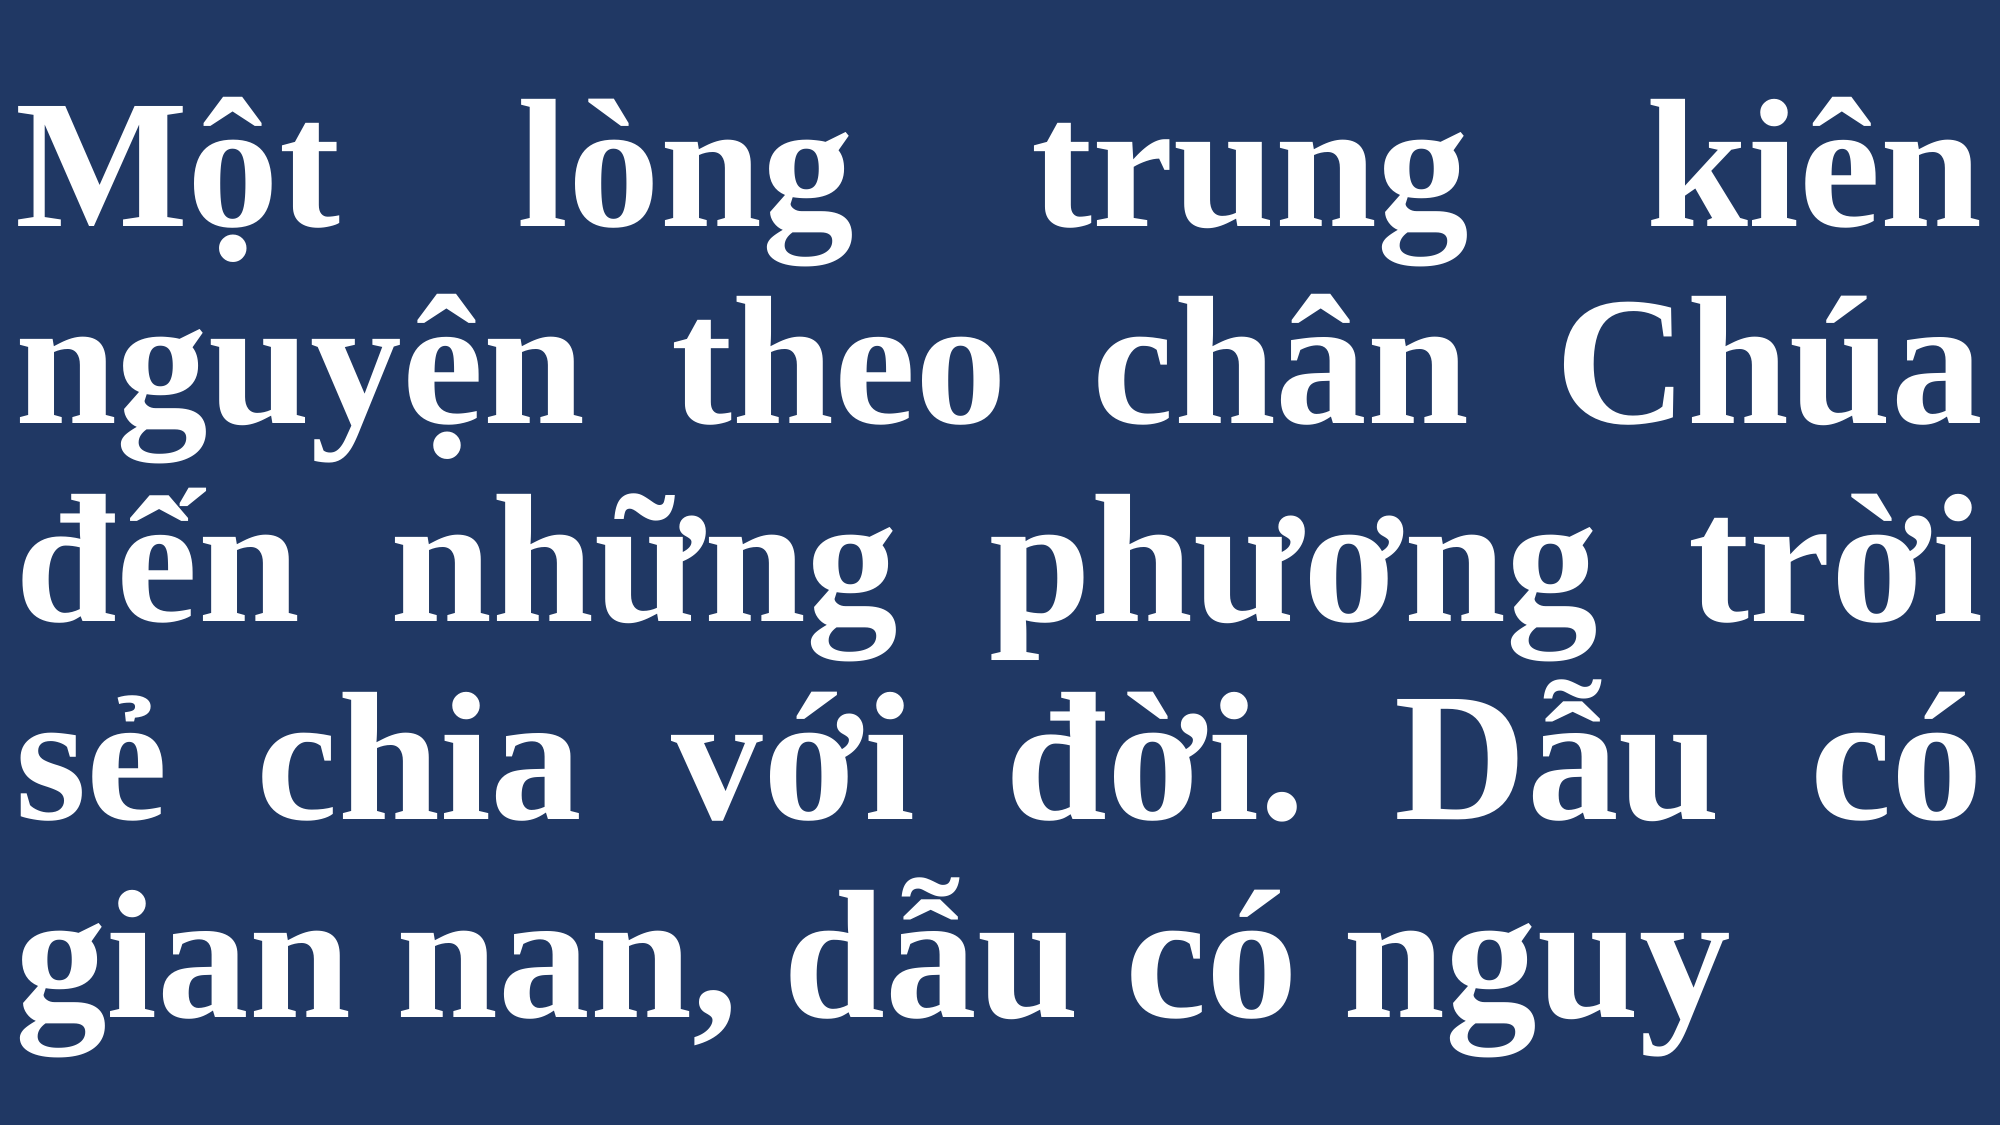

# Một lòng trung kiên nguyện theo chân Chúa đến những phương trời sẻ chia với đời. Dẫu có gian nan, dẫu có nguy